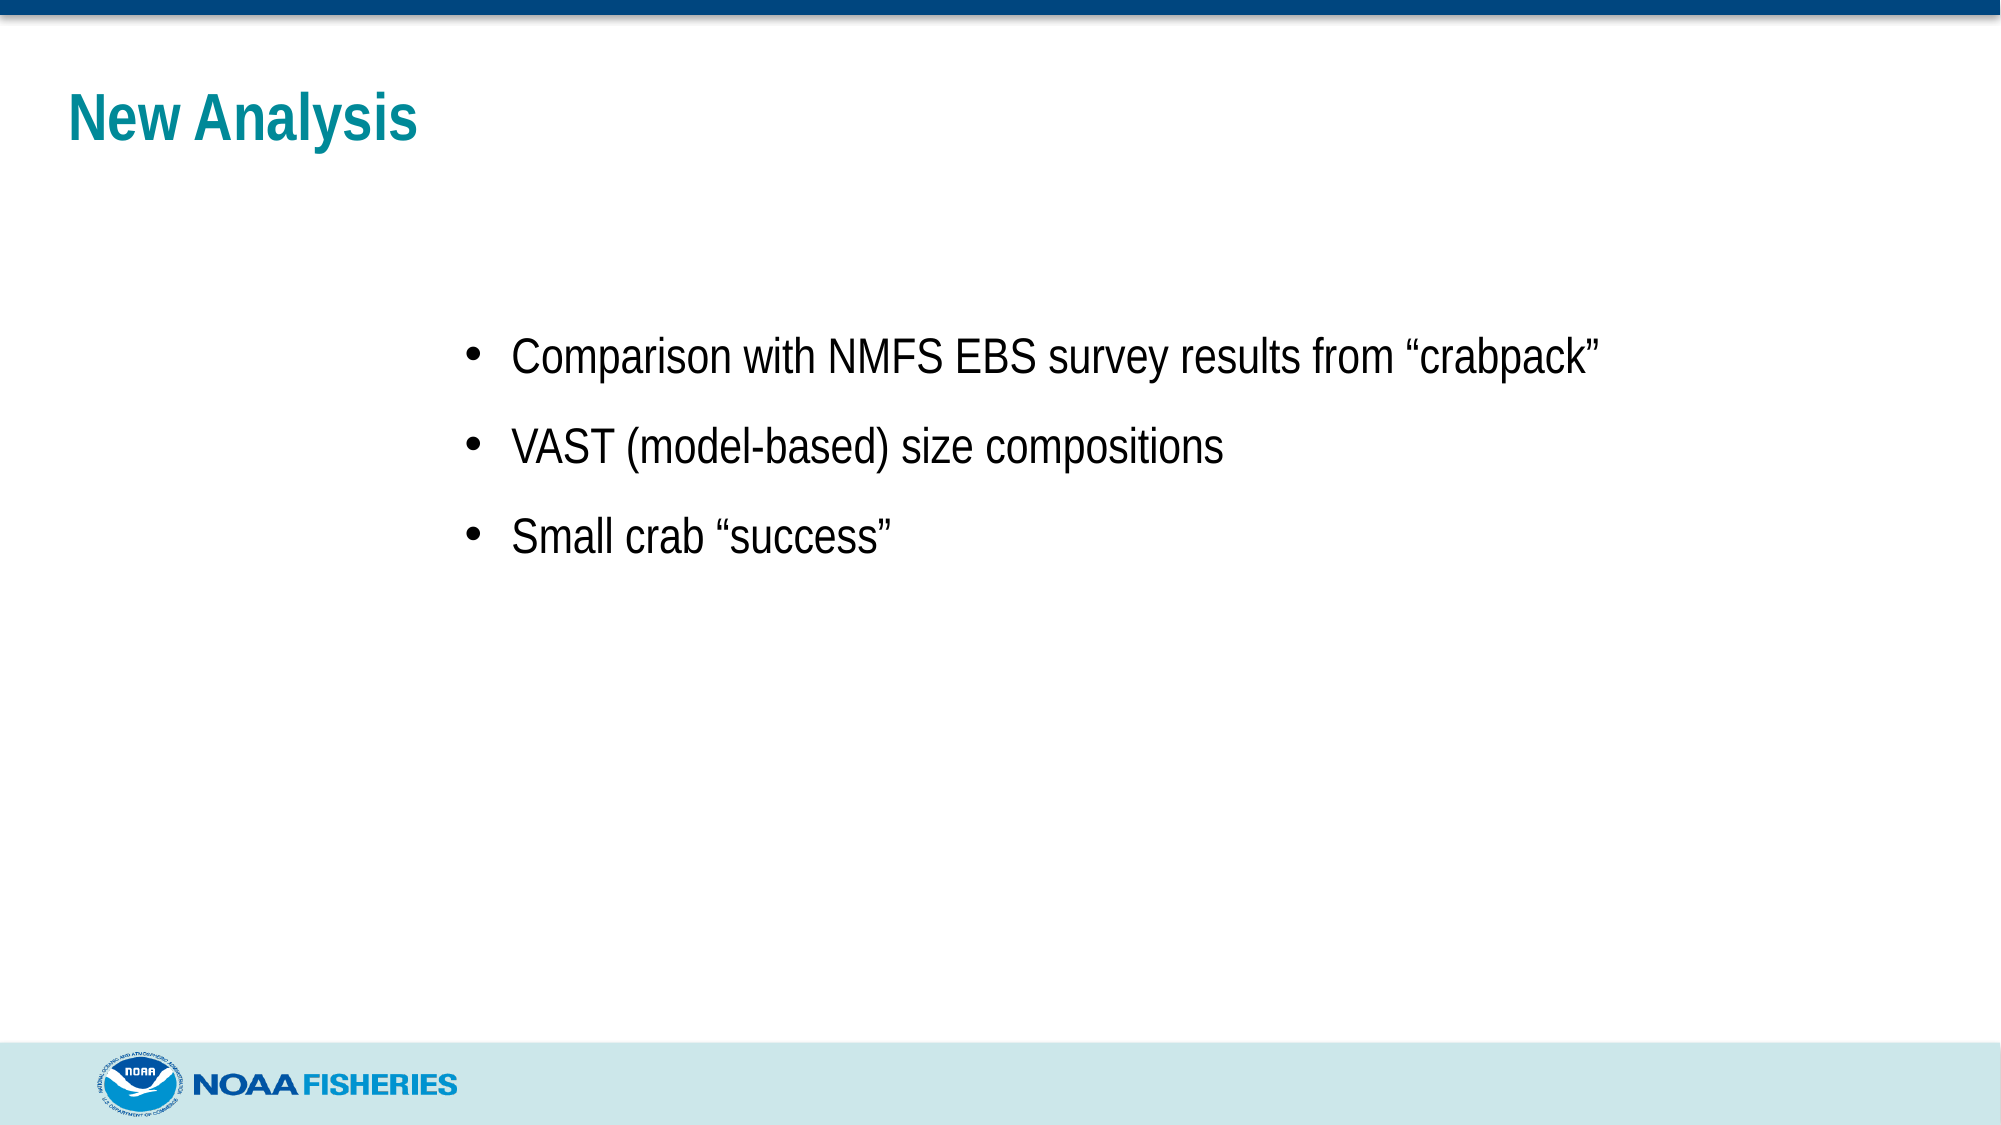

# New Analysis
Comparison with NMFS EBS survey results from “crabpack”
VAST (model-based) size compositions
Small crab “success”